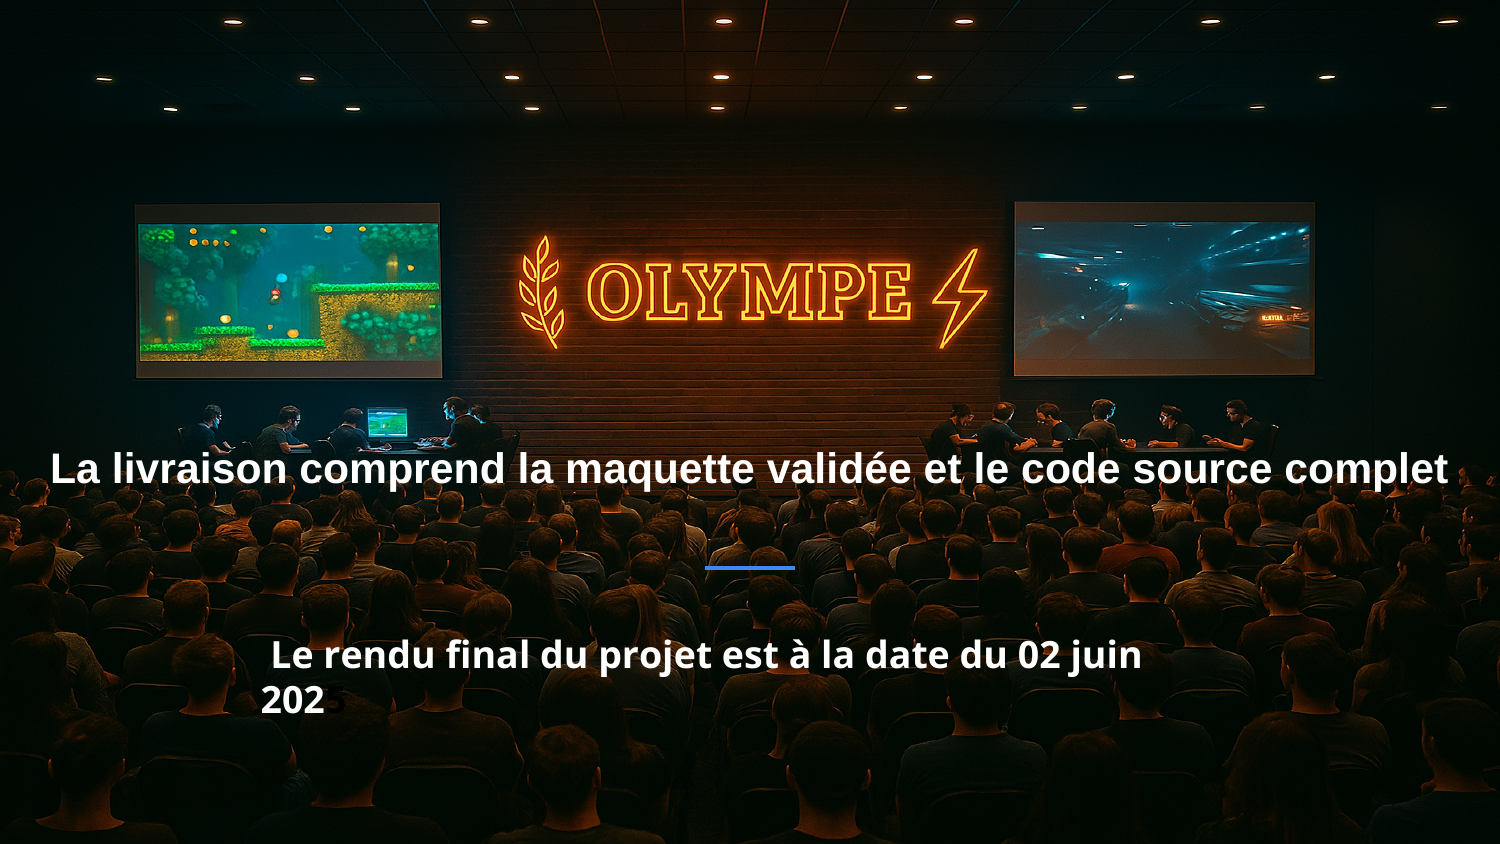

La livraison comprend la maquette validée et le code source complet
 Le rendu final du projet est à la date du 02 juin 2025